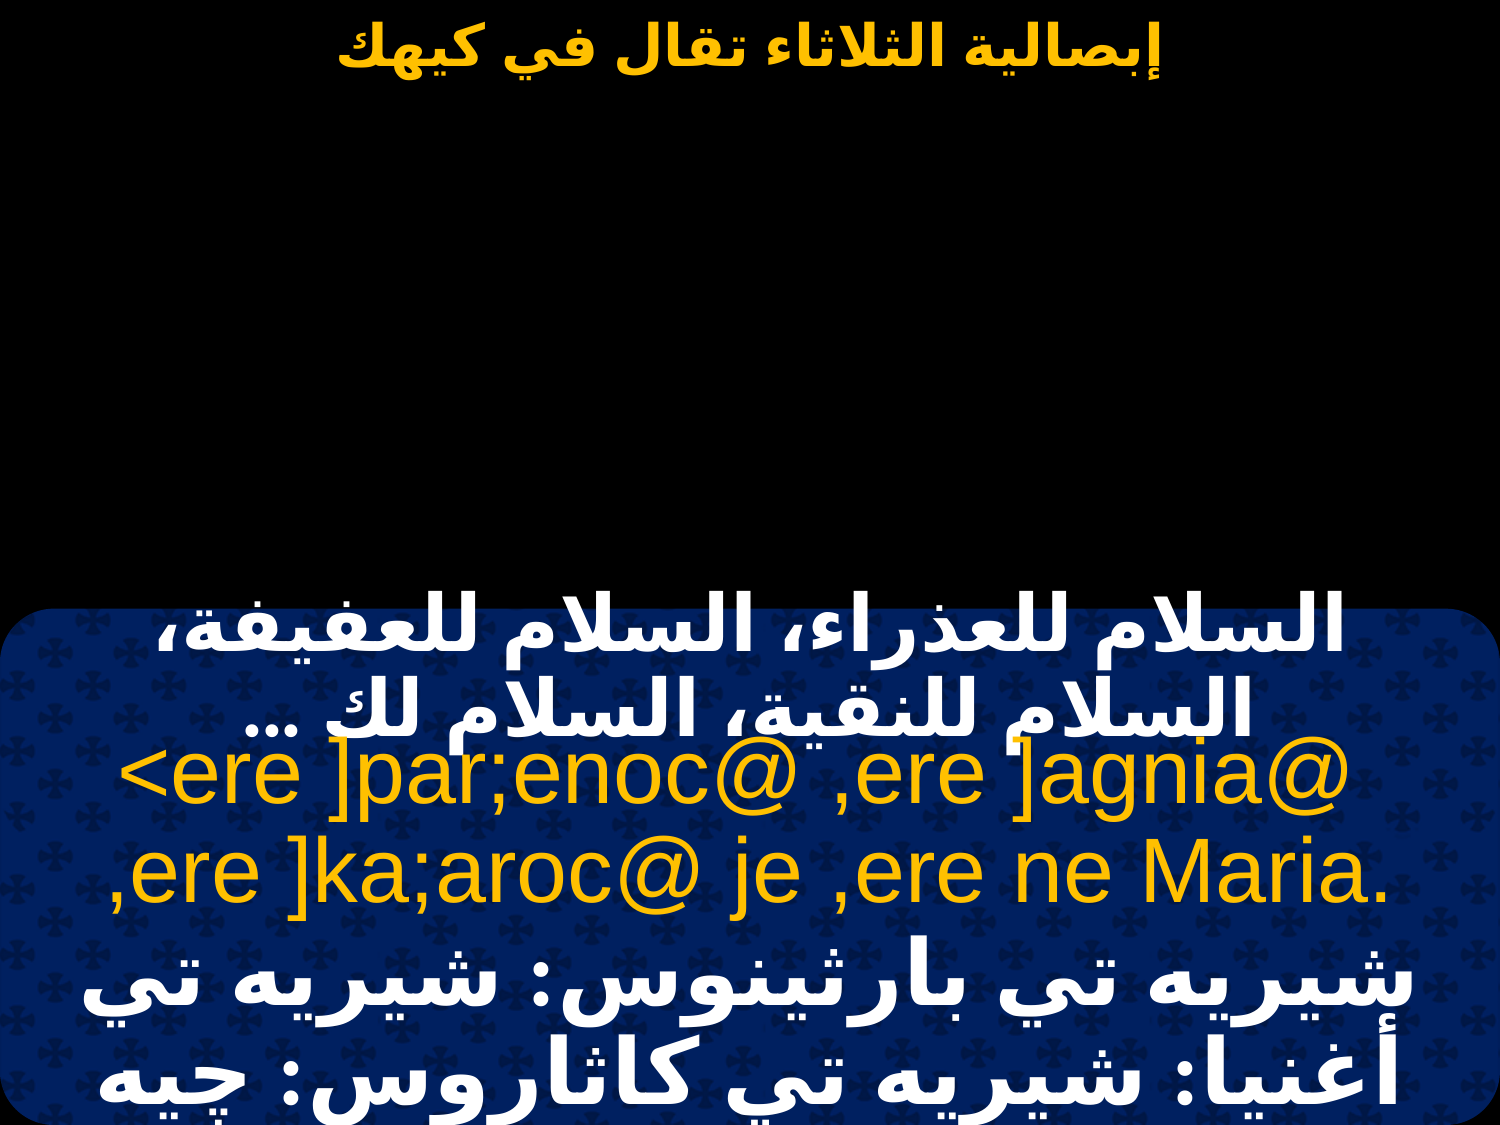

#
السلام للعذراء، السلام للعفيفة، السلام للنقية، السلام لك ...
<ere ]par;enoc@ ,ere ]agnia@
,ere ]ka;aroc@ je ,ere ne Maria.
شيريه تي بارثينوس: شيريه تي أغنيا: شيريه تي كاثاروس: چيه شيريه نيه ماريا.